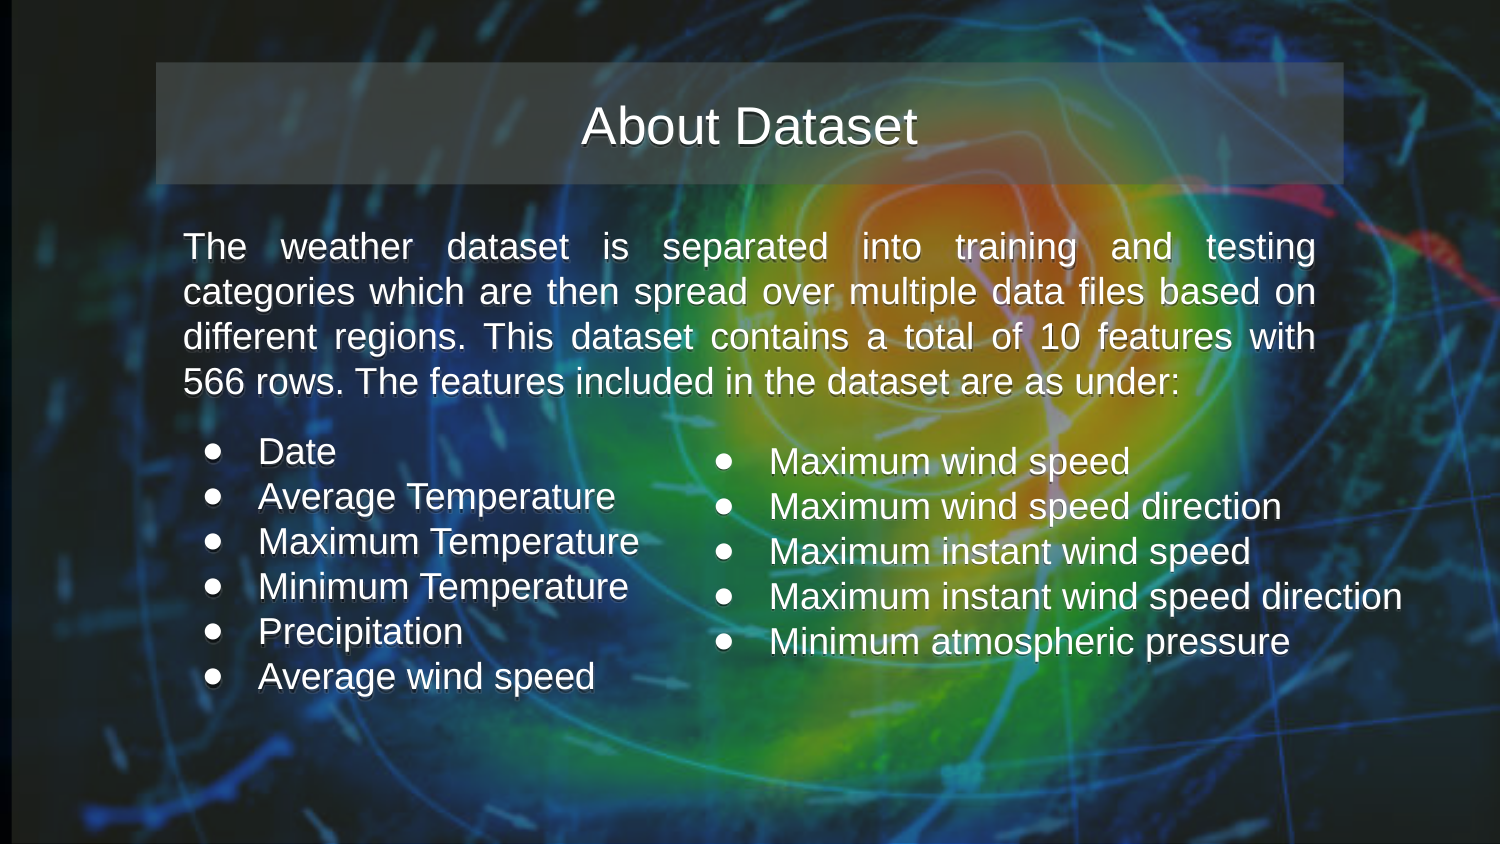

# About Dataset
The weather dataset is separated into training and testing categories which are then spread over multiple data files based on different regions. This dataset contains a total of 10 features with 566 rows. The features included in the dataset are as under:
Date
Average Temperature
Maximum Temperature
Minimum Temperature
Precipitation
Average wind speed

Maximum wind speed
Maximum wind speed direction
Maximum instant wind speed
Maximum instant wind speed direction
Minimum atmospheric pressure